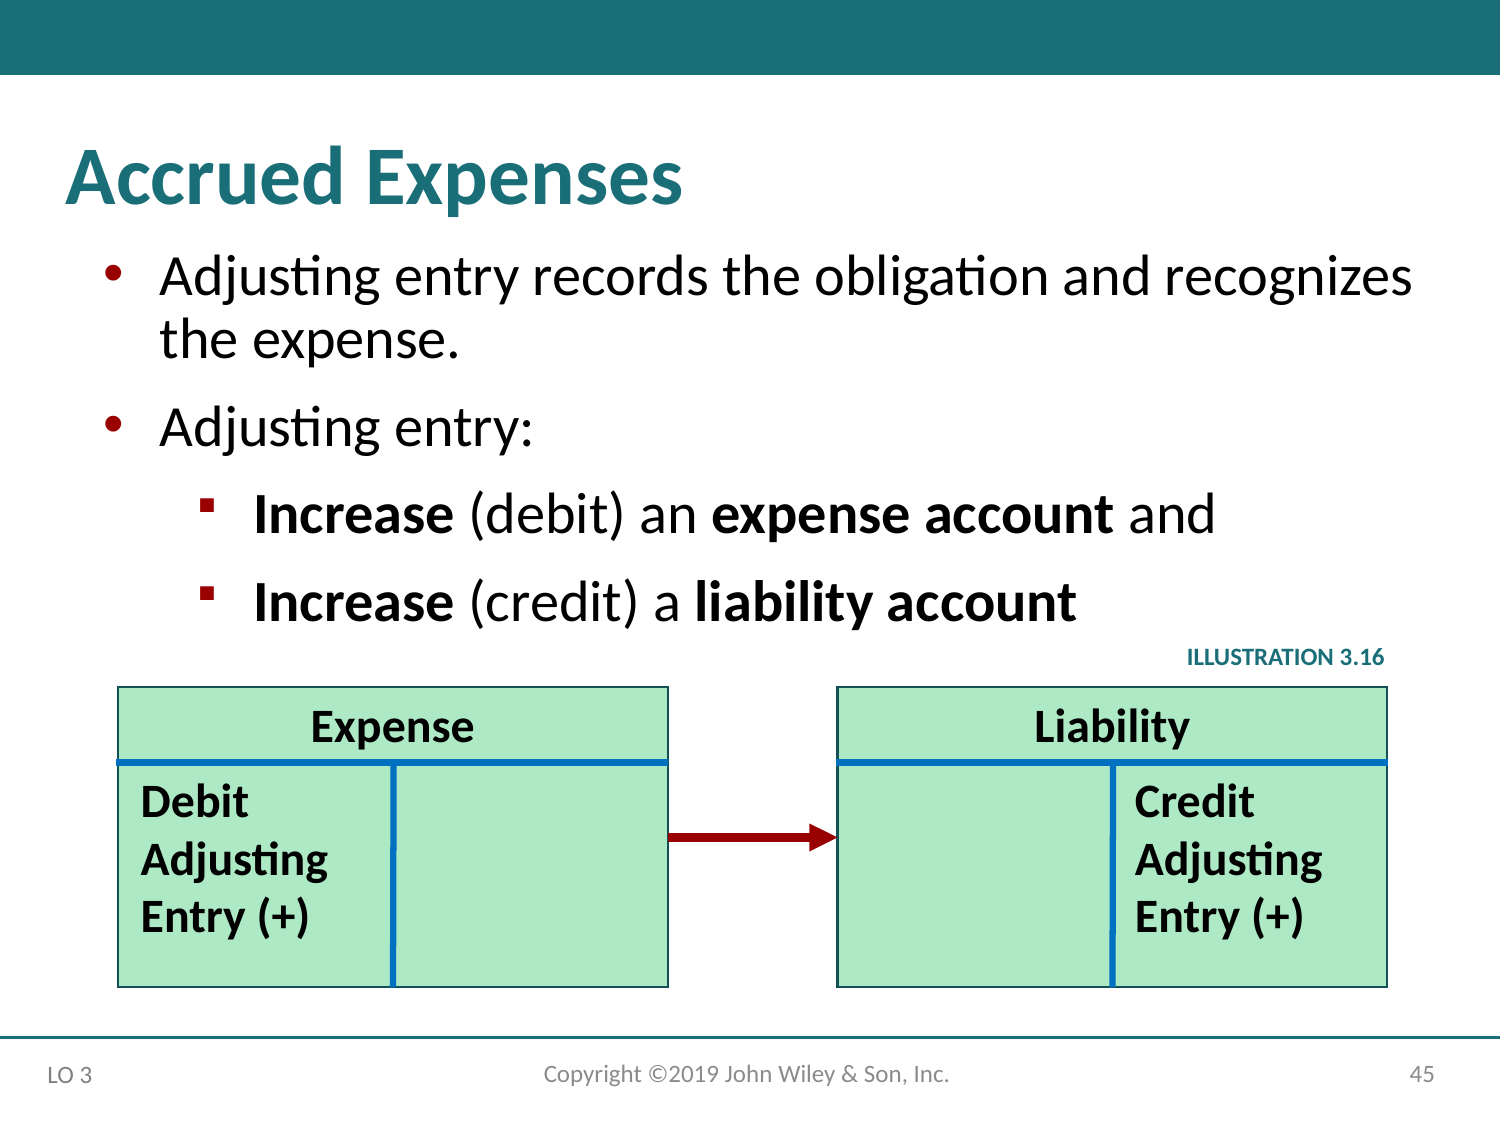

Accrued Expenses
Adjusting entry records the obligation and recognizes the expense.
Adjusting entry:
Increase (debit) an expense account and
Increase (credit) a liability account
ILLUSTRATION 3.16
Expense
Liability
Debit
Adjusting Entry (+)

Credit
Adjusting Entry (+)
Copyright ©2019 John Wiley & Son, Inc.
45
LO 3